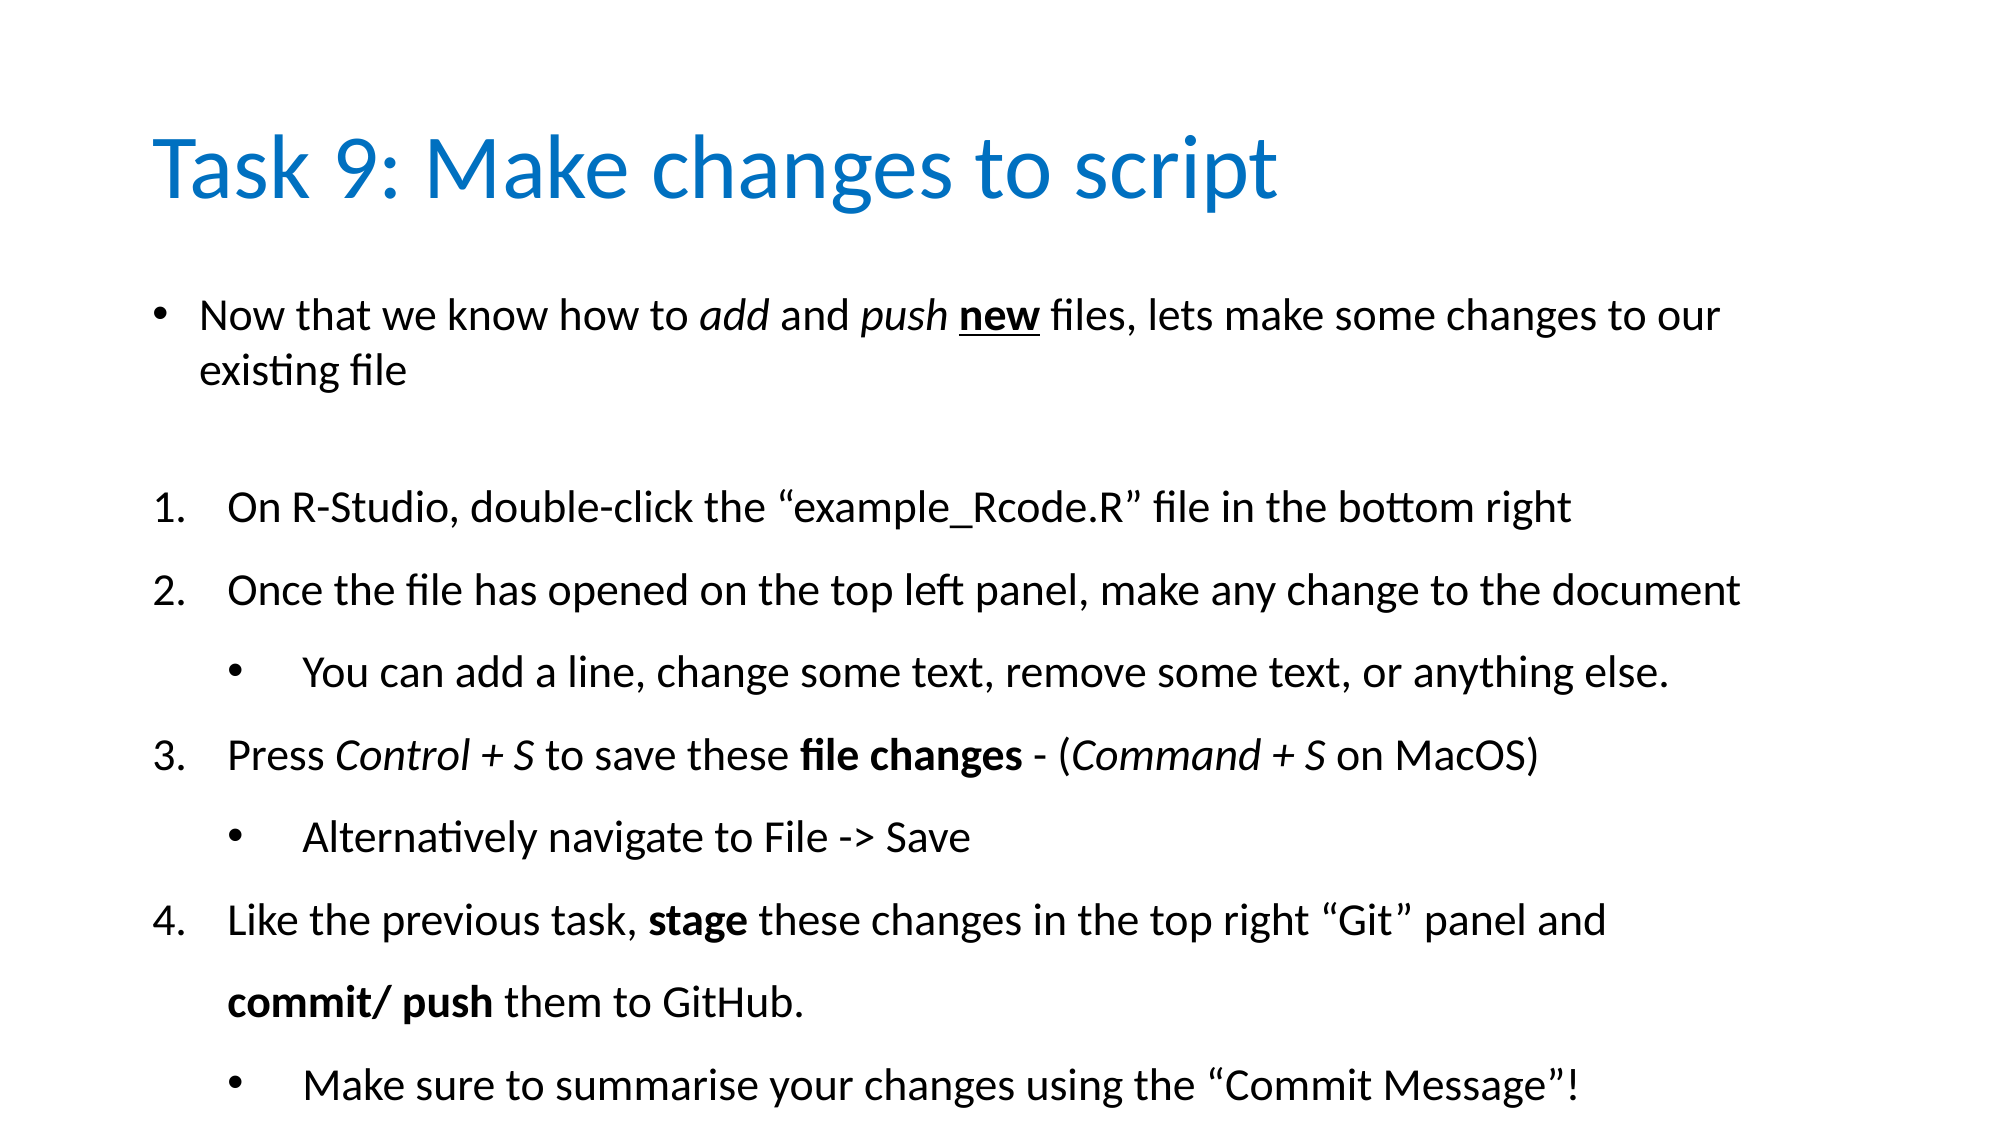

# Task 9: Make changes to script
Now that we know how to add and push new files, lets make some changes to our existing file

On R-Studio, double-click the “example_Rcode.R” file in the bottom right
Once the file has opened on the top left panel, make any change to the document
You can add a line, change some text, remove some text, or anything else.
Press Control + S to save these file changes - (Command + S on MacOS)
Alternatively navigate to File -> Save
Like the previous task, stage these changes in the top right “Git” panel and commit/ push them to GitHub.
Make sure to summarise your changes using the “Commit Message”!